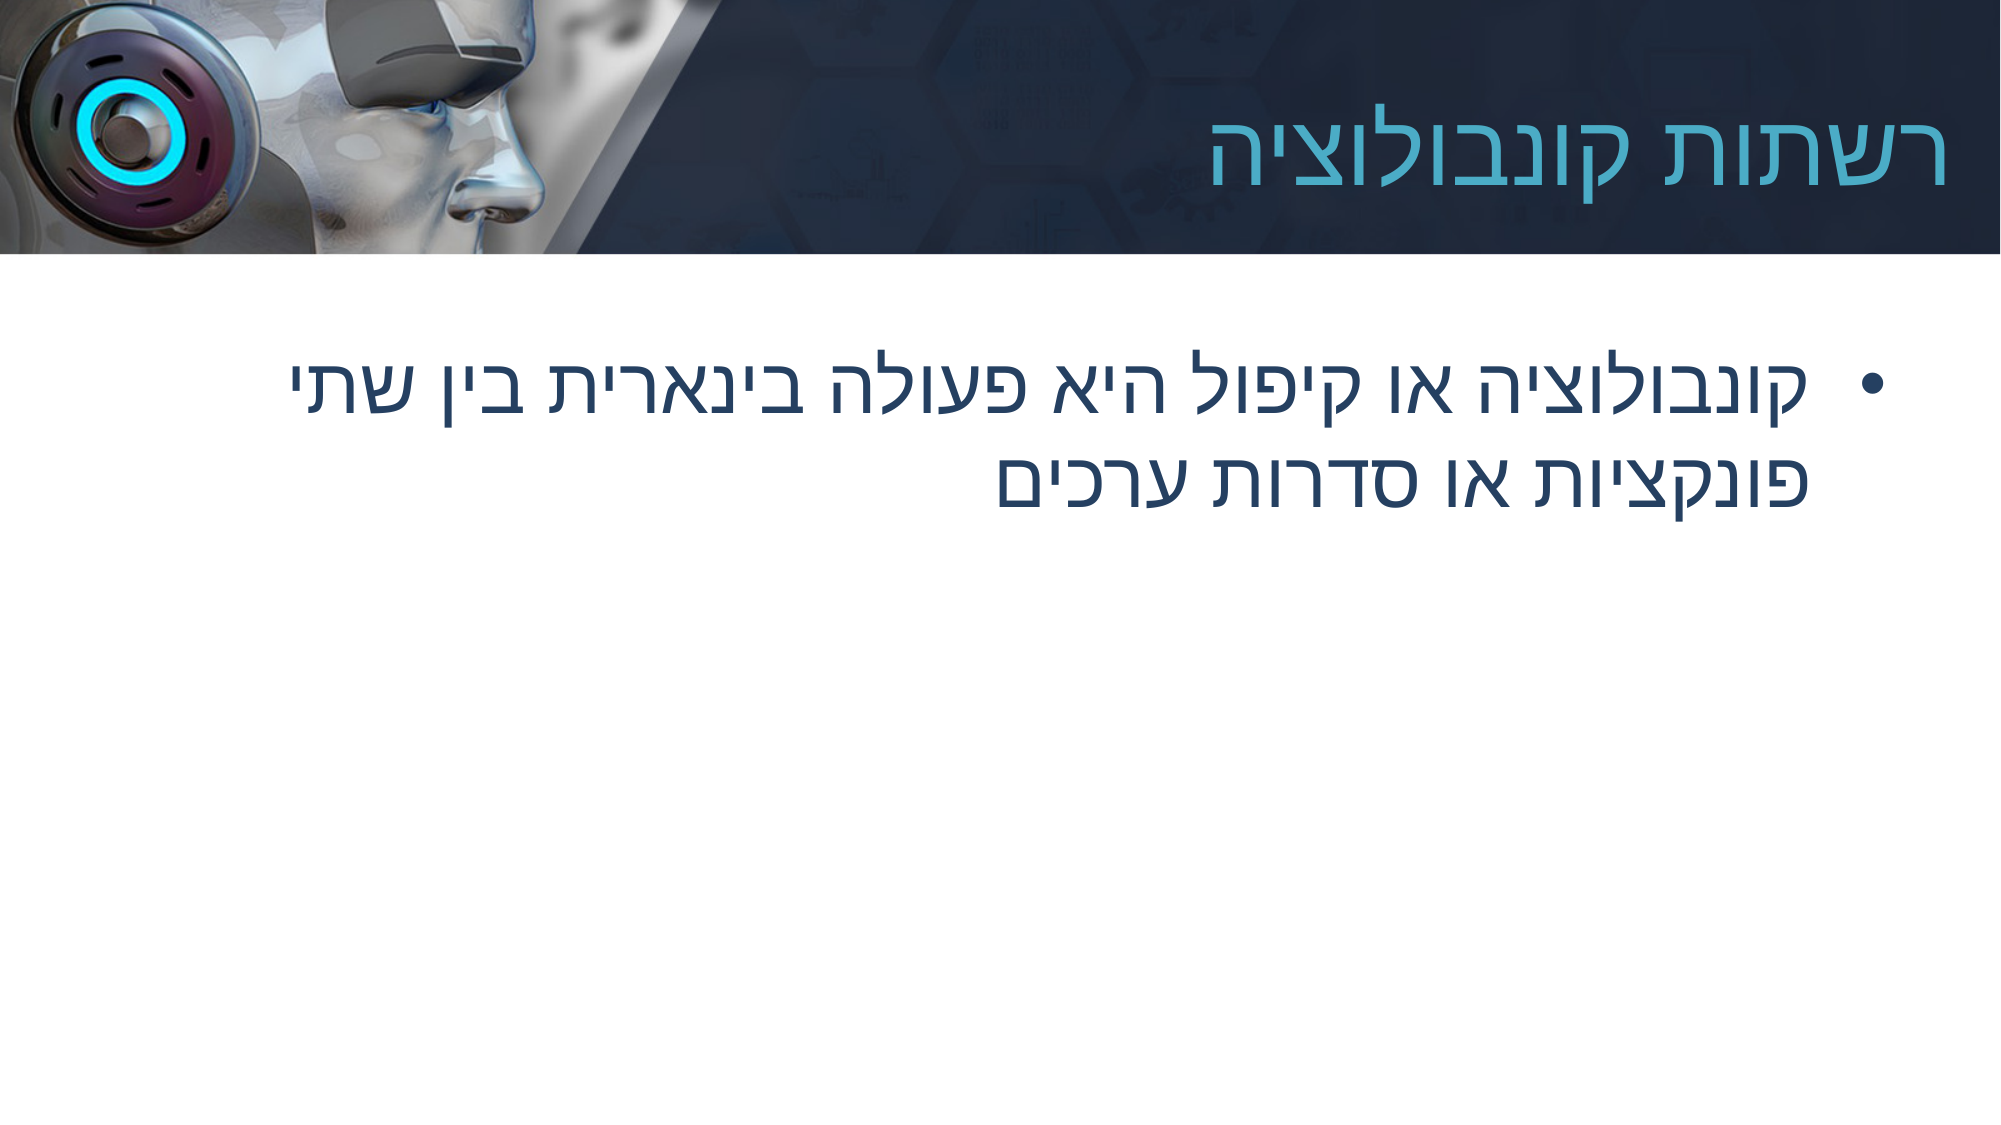

# רשתות קונבולוציה
קונבולוציה או קיפול היא פעולה בינארית בין שתי פונקציות או סדרות ערכים